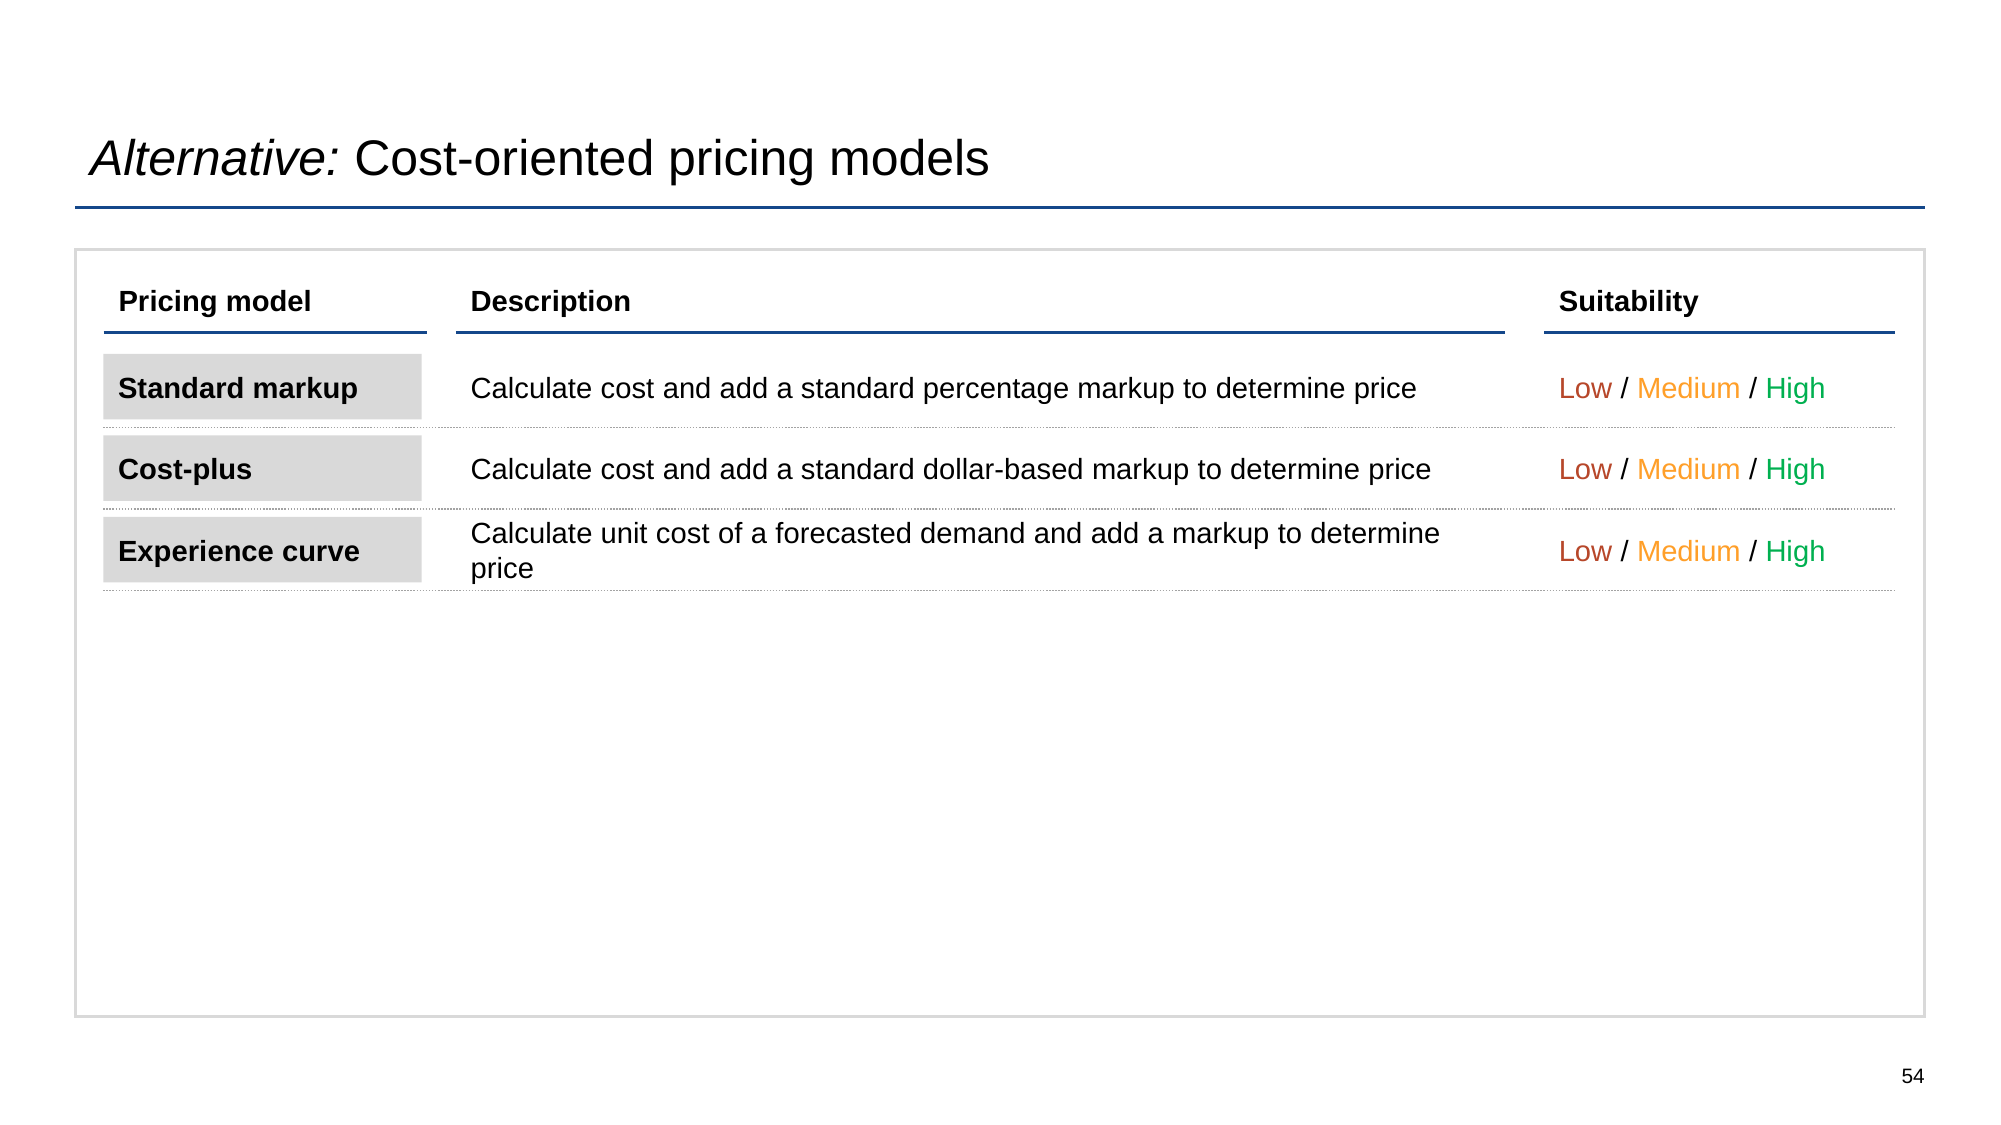

# Alternative: Cost-oriented pricing models

Description
Suitability
Pricing model
Calculate cost and add a standard percentage markup to determine price
Low / Medium / High
Standard markup
Cost-plus
Calculate cost and add a standard dollar-based markup to determine price
Low / Medium / High
Experience curve
Calculate unit cost of a forecasted demand and add a markup to determine price
Low / Medium / High